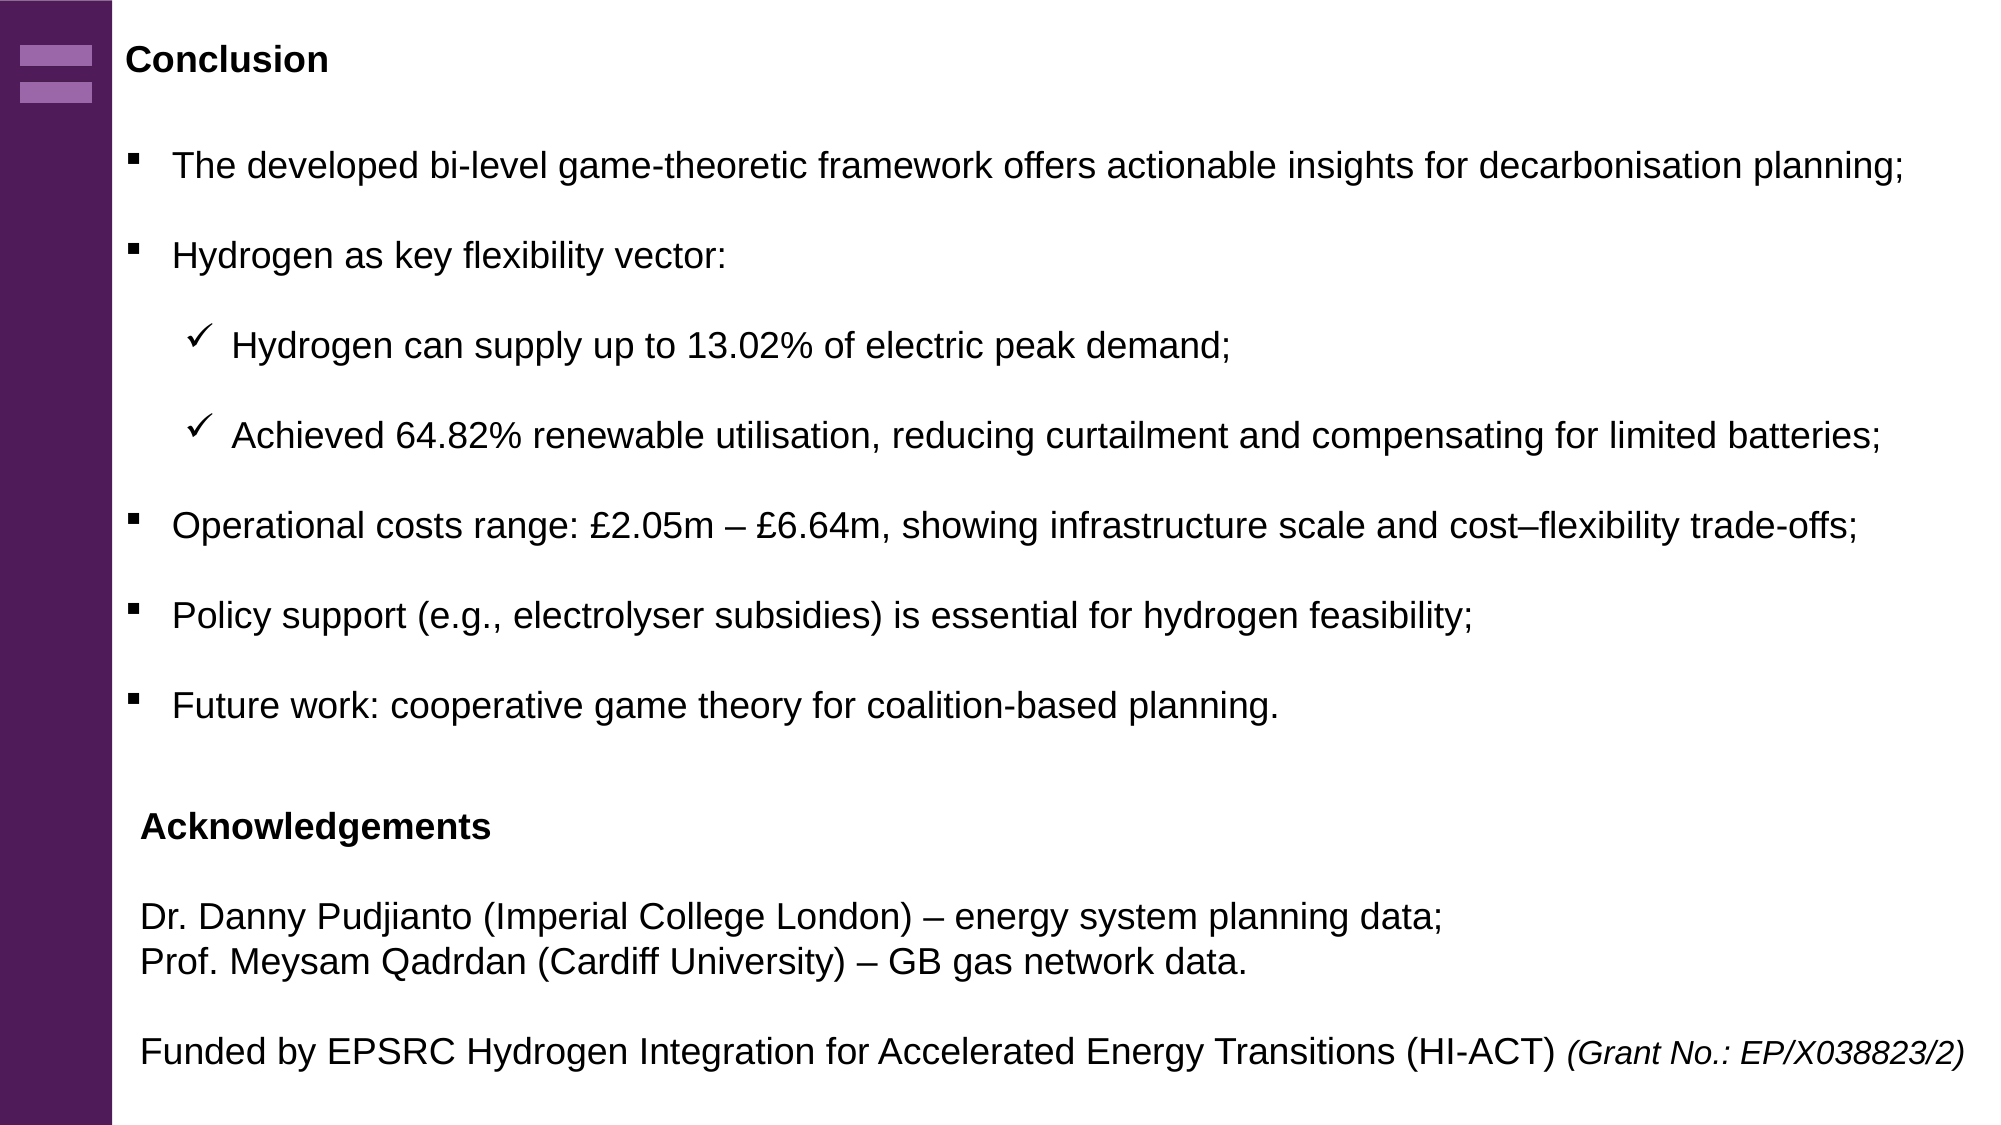

Conclusion
The developed bi-level game-theoretic framework offers actionable insights for decarbonisation planning;
Hydrogen as key flexibility vector:
Hydrogen can supply up to 13.02% of electric peak demand;
Achieved 64.82% renewable utilisation, reducing curtailment and compensating for limited batteries;
Operational costs range: £2.05m – £6.64m, showing infrastructure scale and cost–flexibility trade-offs;
Policy support (e.g., electrolyser subsidies) is essential for hydrogen feasibility;
Future work: cooperative game theory for coalition-based planning.
Acknowledgements

Dr. Danny Pudjianto (Imperial College London) – energy system planning data;
Prof. Meysam Qadrdan (Cardiff University) – GB gas network data.

Funded by EPSRC Hydrogen Integration for Accelerated Energy Transitions (HI-ACT) (Grant No.: EP/X038823/2)